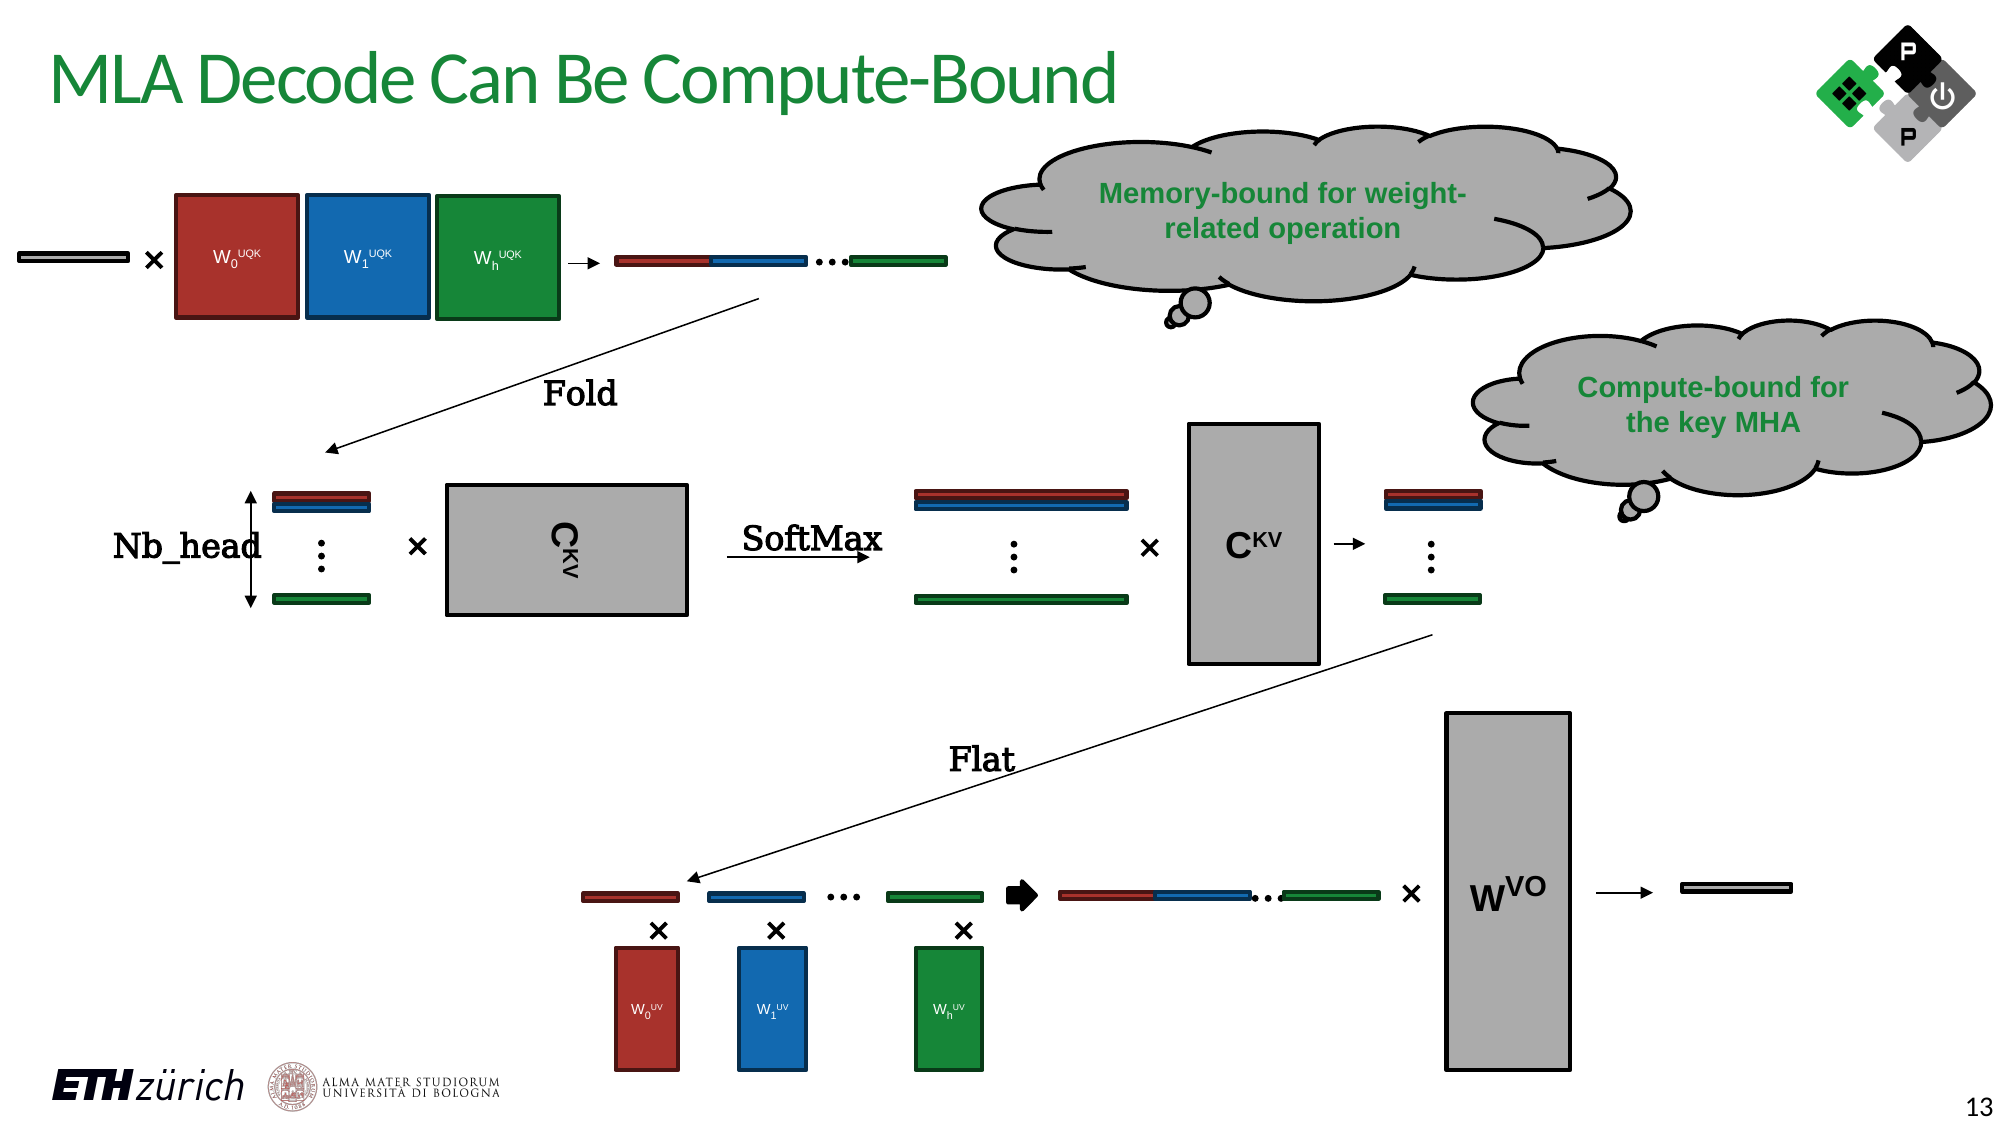

MLA Decode Can Be Compute-Bound
Memory-bound for weight-related operation
W0UQK
W1UQK
WhUQK
…
×

Compute-bound for the key MHA
Fold
CKV
CKV

SoftMax
×
×
Nb_head
…
…
…

WVO
Flat
…
…
×

×
×
×
W0UV
W1UV
WhUV
13